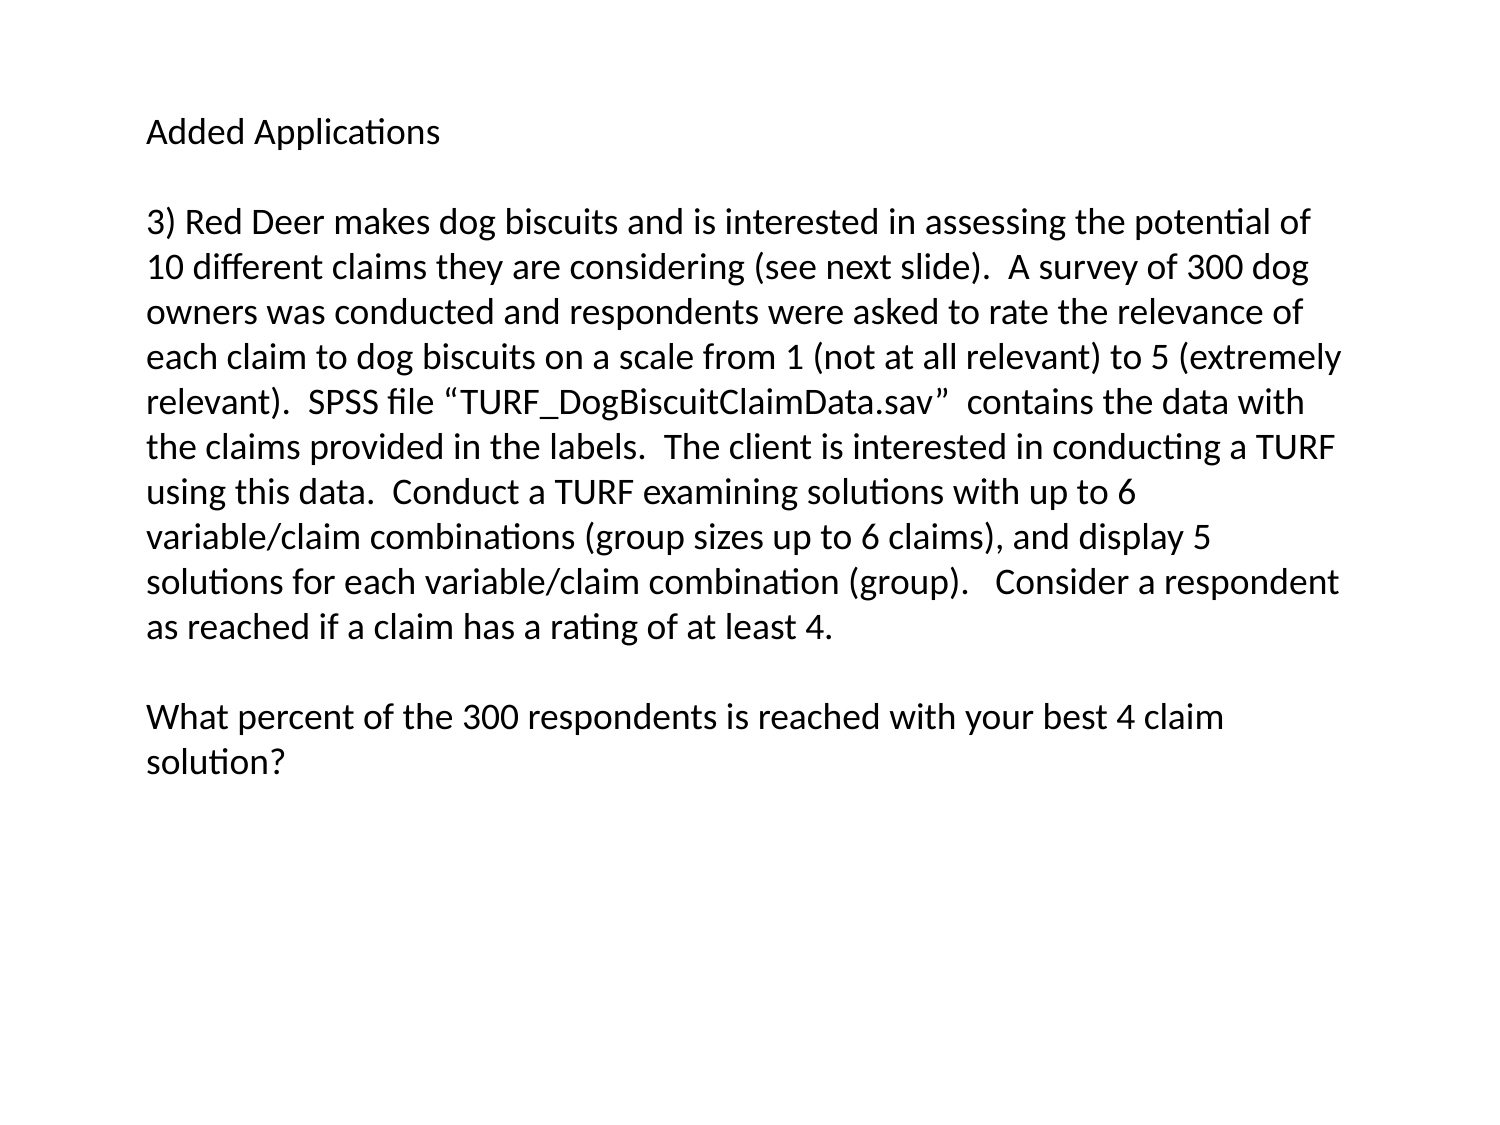

Added Applications

3) Red Deer makes dog biscuits and is interested in assessing the potential of 10 different claims they are considering (see next slide).  A survey of 300 dog owners was conducted and respondents were asked to rate the relevance of each claim to dog biscuits on a scale from 1 (not at all relevant) to 5 (extremely relevant).  SPSS file “TURF_DogBiscuitClaimData.sav”  contains the data with the claims provided in the labels.  The client is interested in conducting a TURF using this data.  Conduct a TURF examining solutions with up to 6 variable/claim combinations (group sizes up to 6 claims), and display 5 solutions for each variable/claim combination (group).   Consider a respondent as reached if a claim has a rating of at least 4.

What percent of the 300 respondents is reached with your best 4 claim solution?